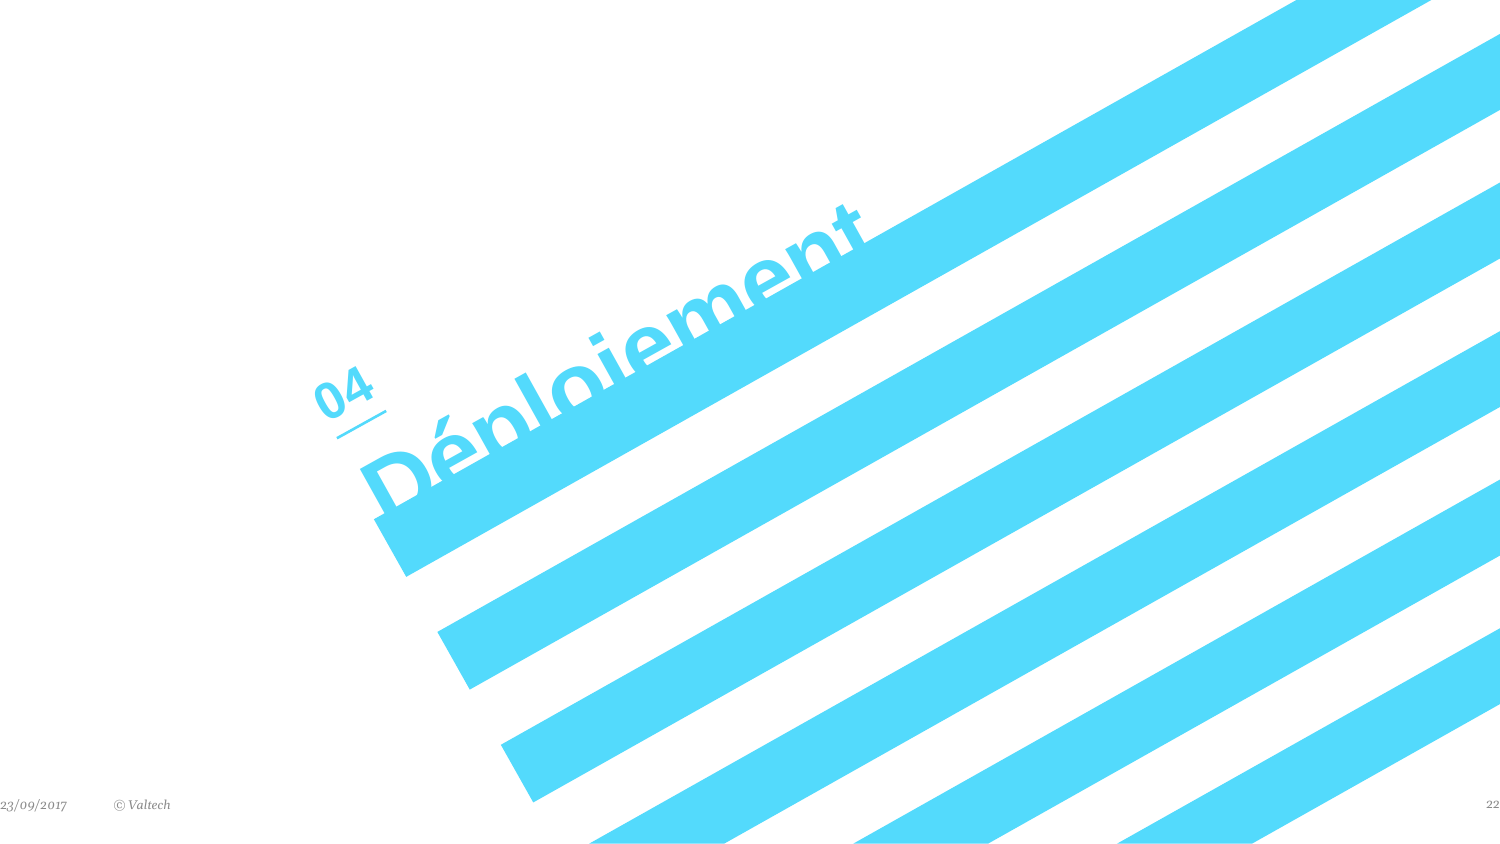

# Déploiement
04

23/09/2017	© Valtech
22